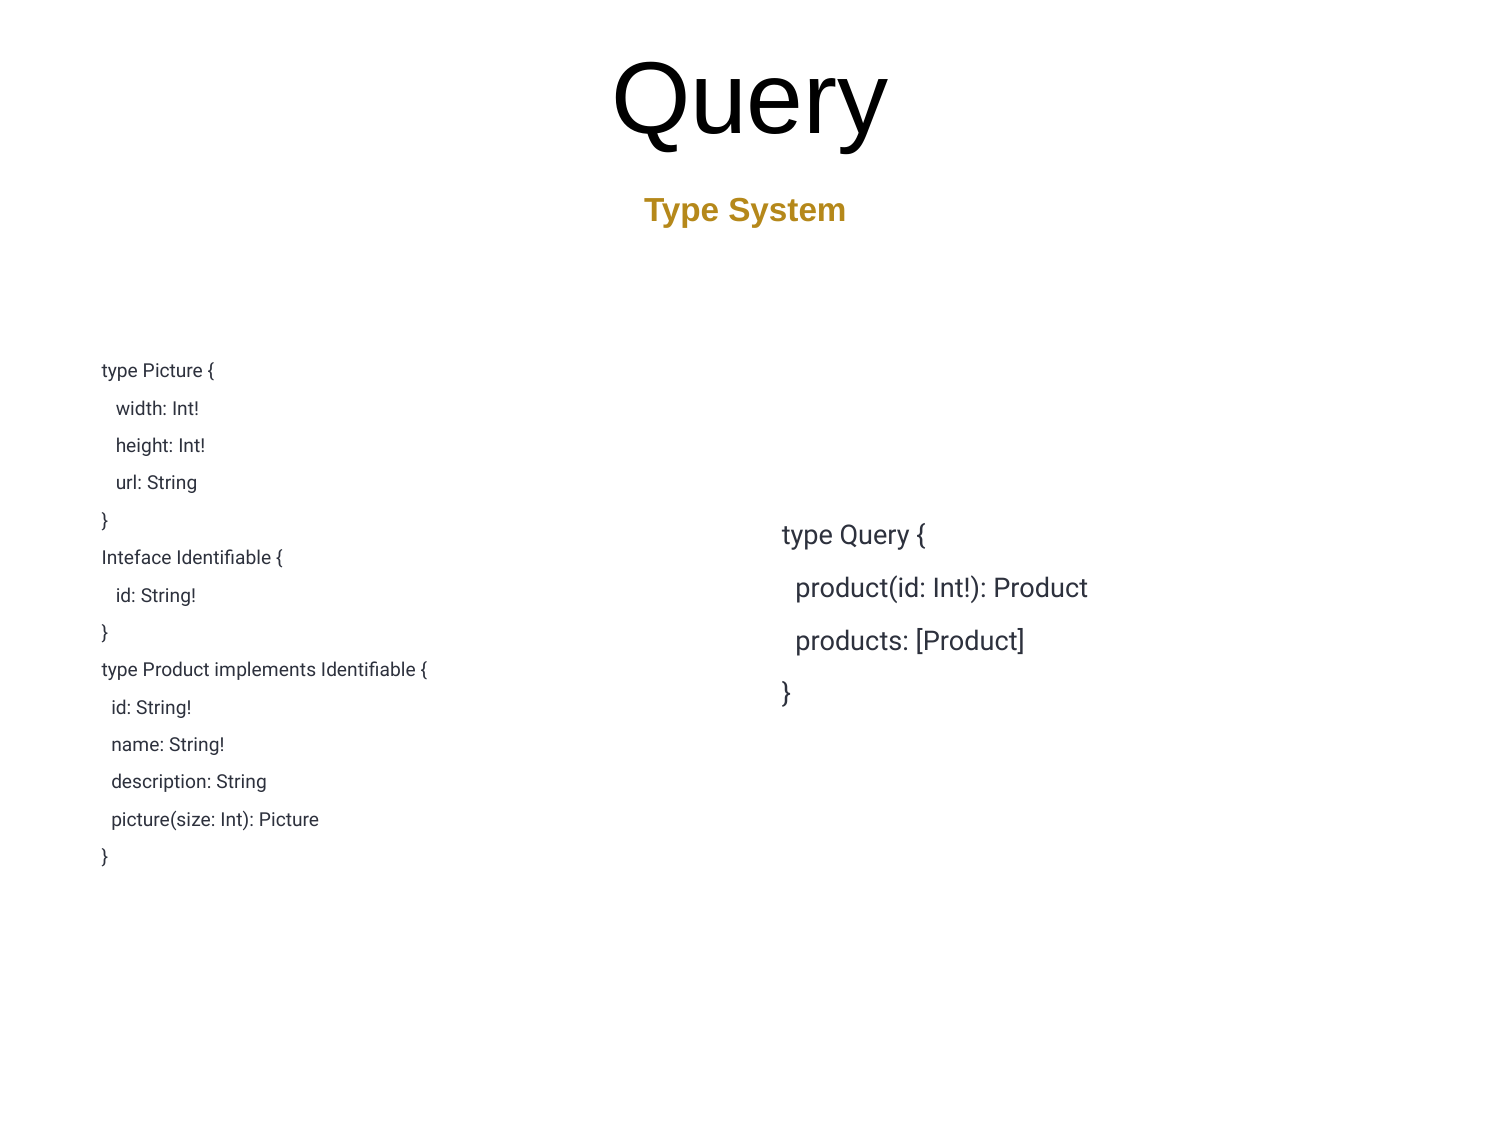

# Query
Type System
type Picture {
   width: Int!
   height: Int!
   url: String
}
Inteface Identifiable {
   id: String!
}
type Product implements Identifiable {
  id: String!
  name: String!
  description: String
  picture(size: Int): Picture
}
type Query {
  product(id: Int!): Product
  products: [Product]
}